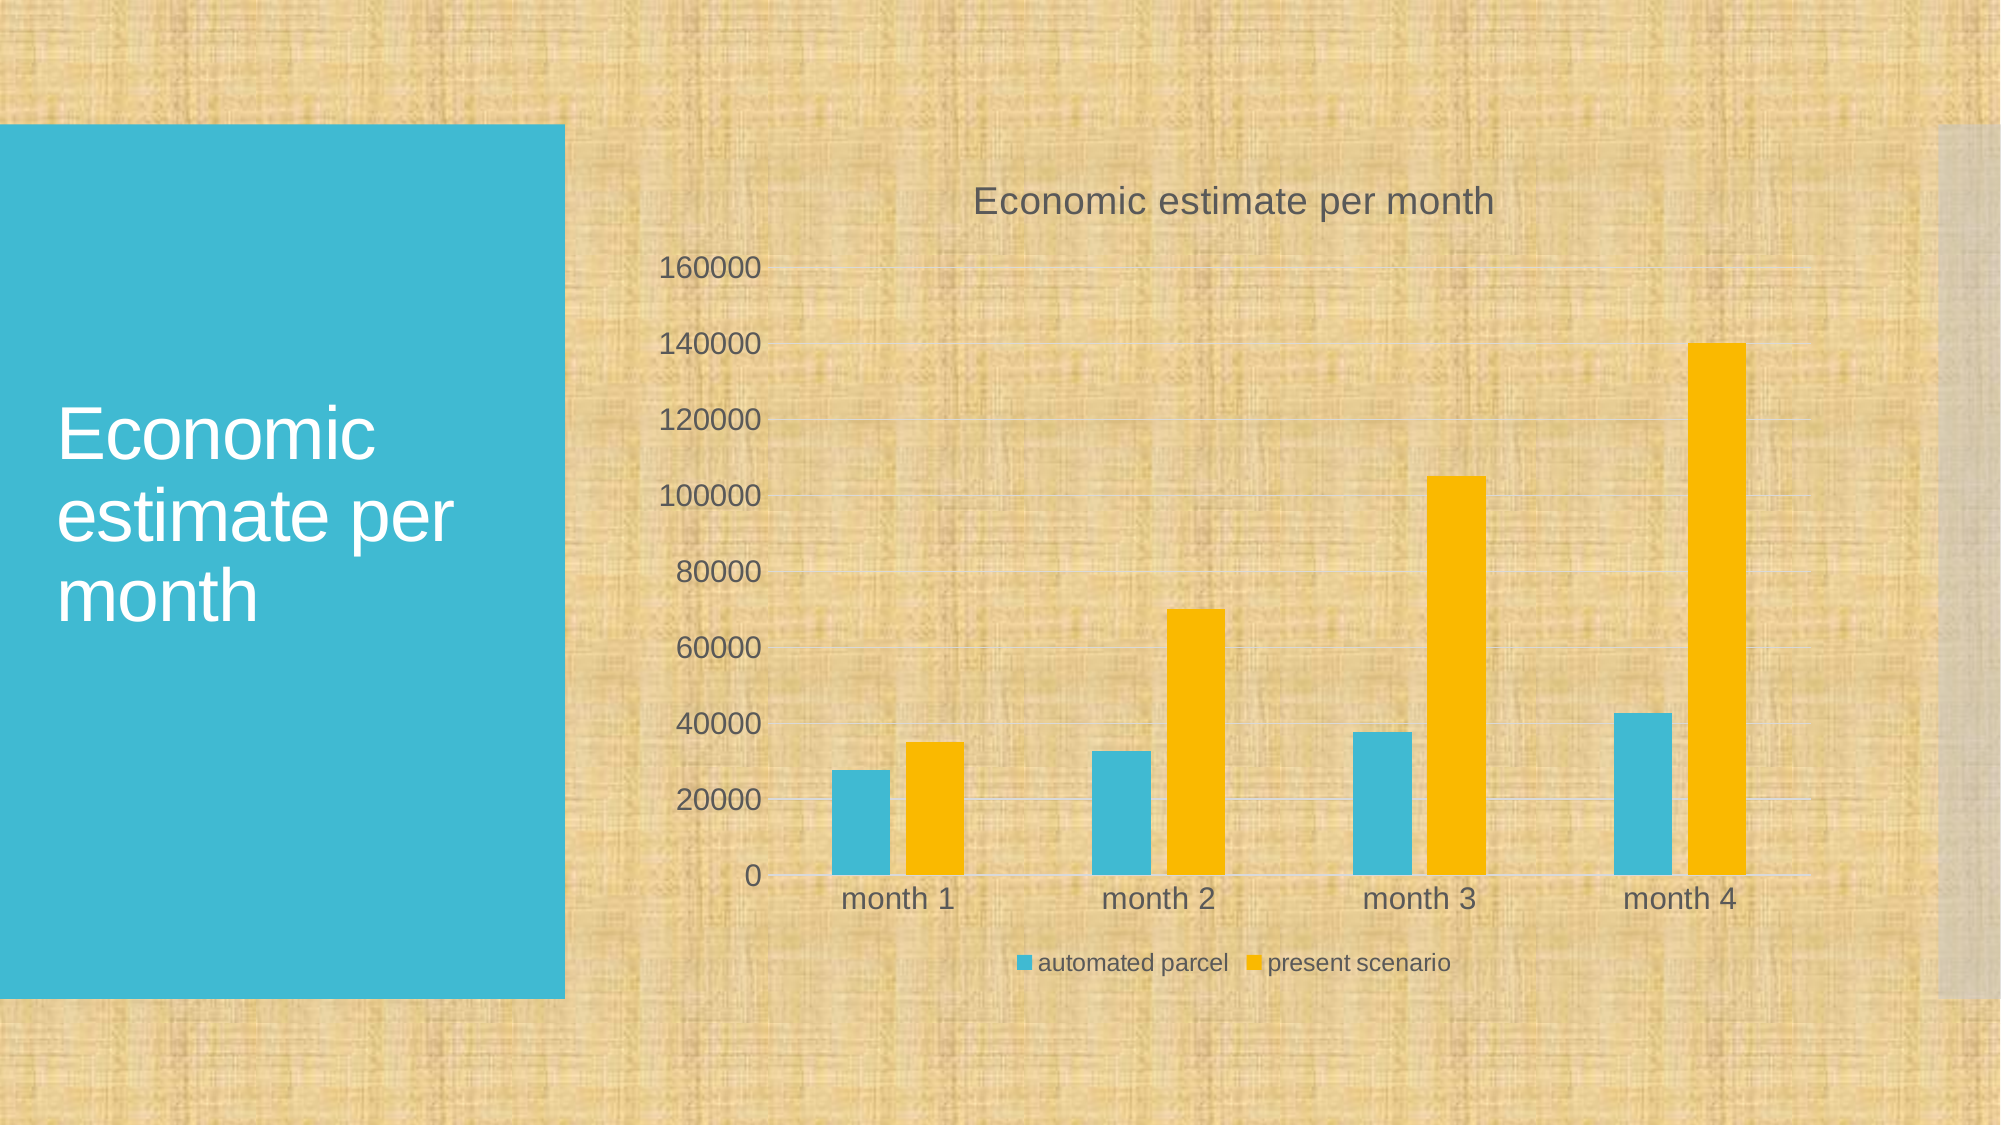

### Chart: Economic estimate per month

| Category | automated parcel | present scenario |
|---|---|---|
| month 1 | 27762.0 | 35000.0 |
| month 2 | 32762.0 | 70000.0 |
| month 3 | 37762.0 | 105000.0 |
| month 4 | 42762.0 | 140000.0 |
# Economic estimate per month